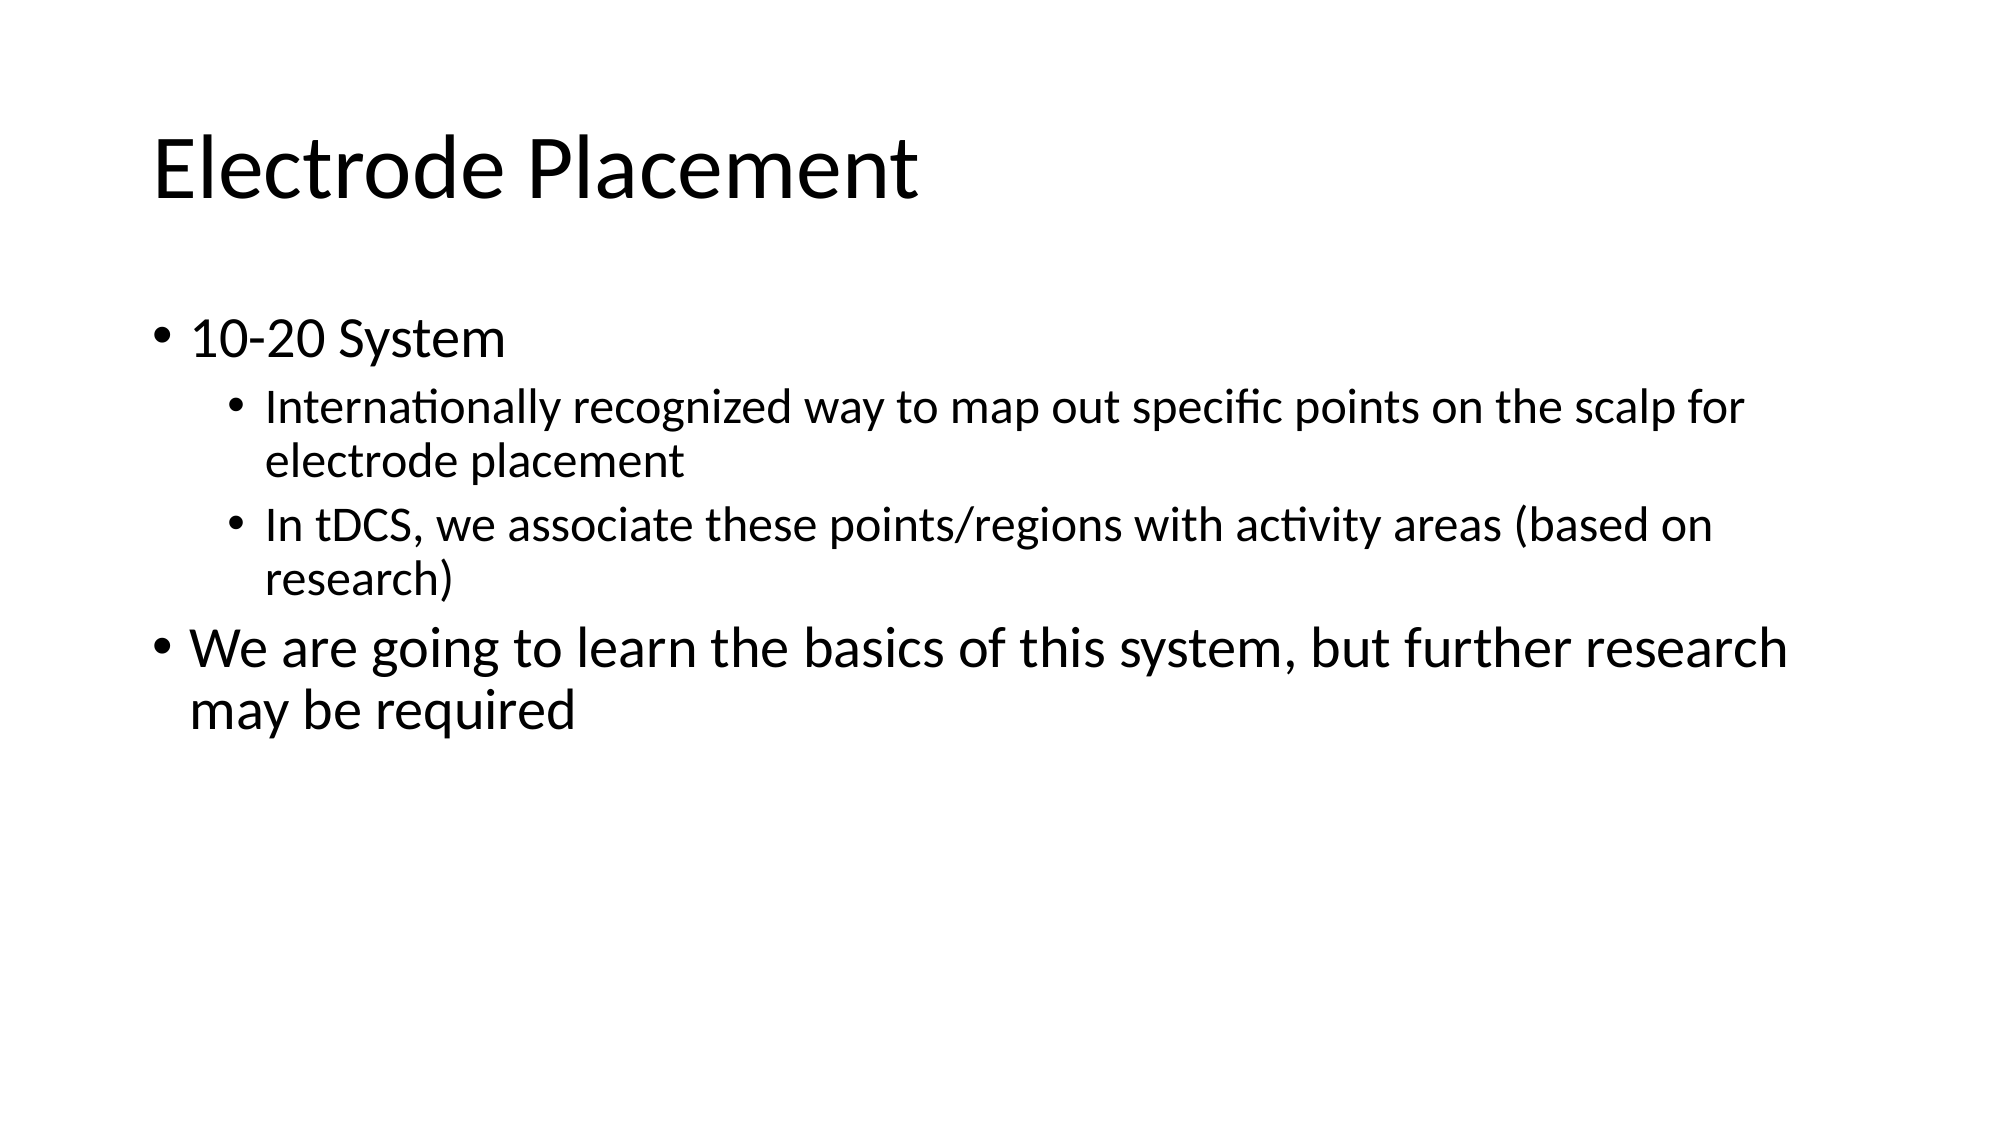

# Electrode Placement
10-20 System
Internationally recognized way to map out specific points on the scalp for electrode placement
In tDCS, we associate these points/regions with activity areas (based on research)
We are going to learn the basics of this system, but further research may be required